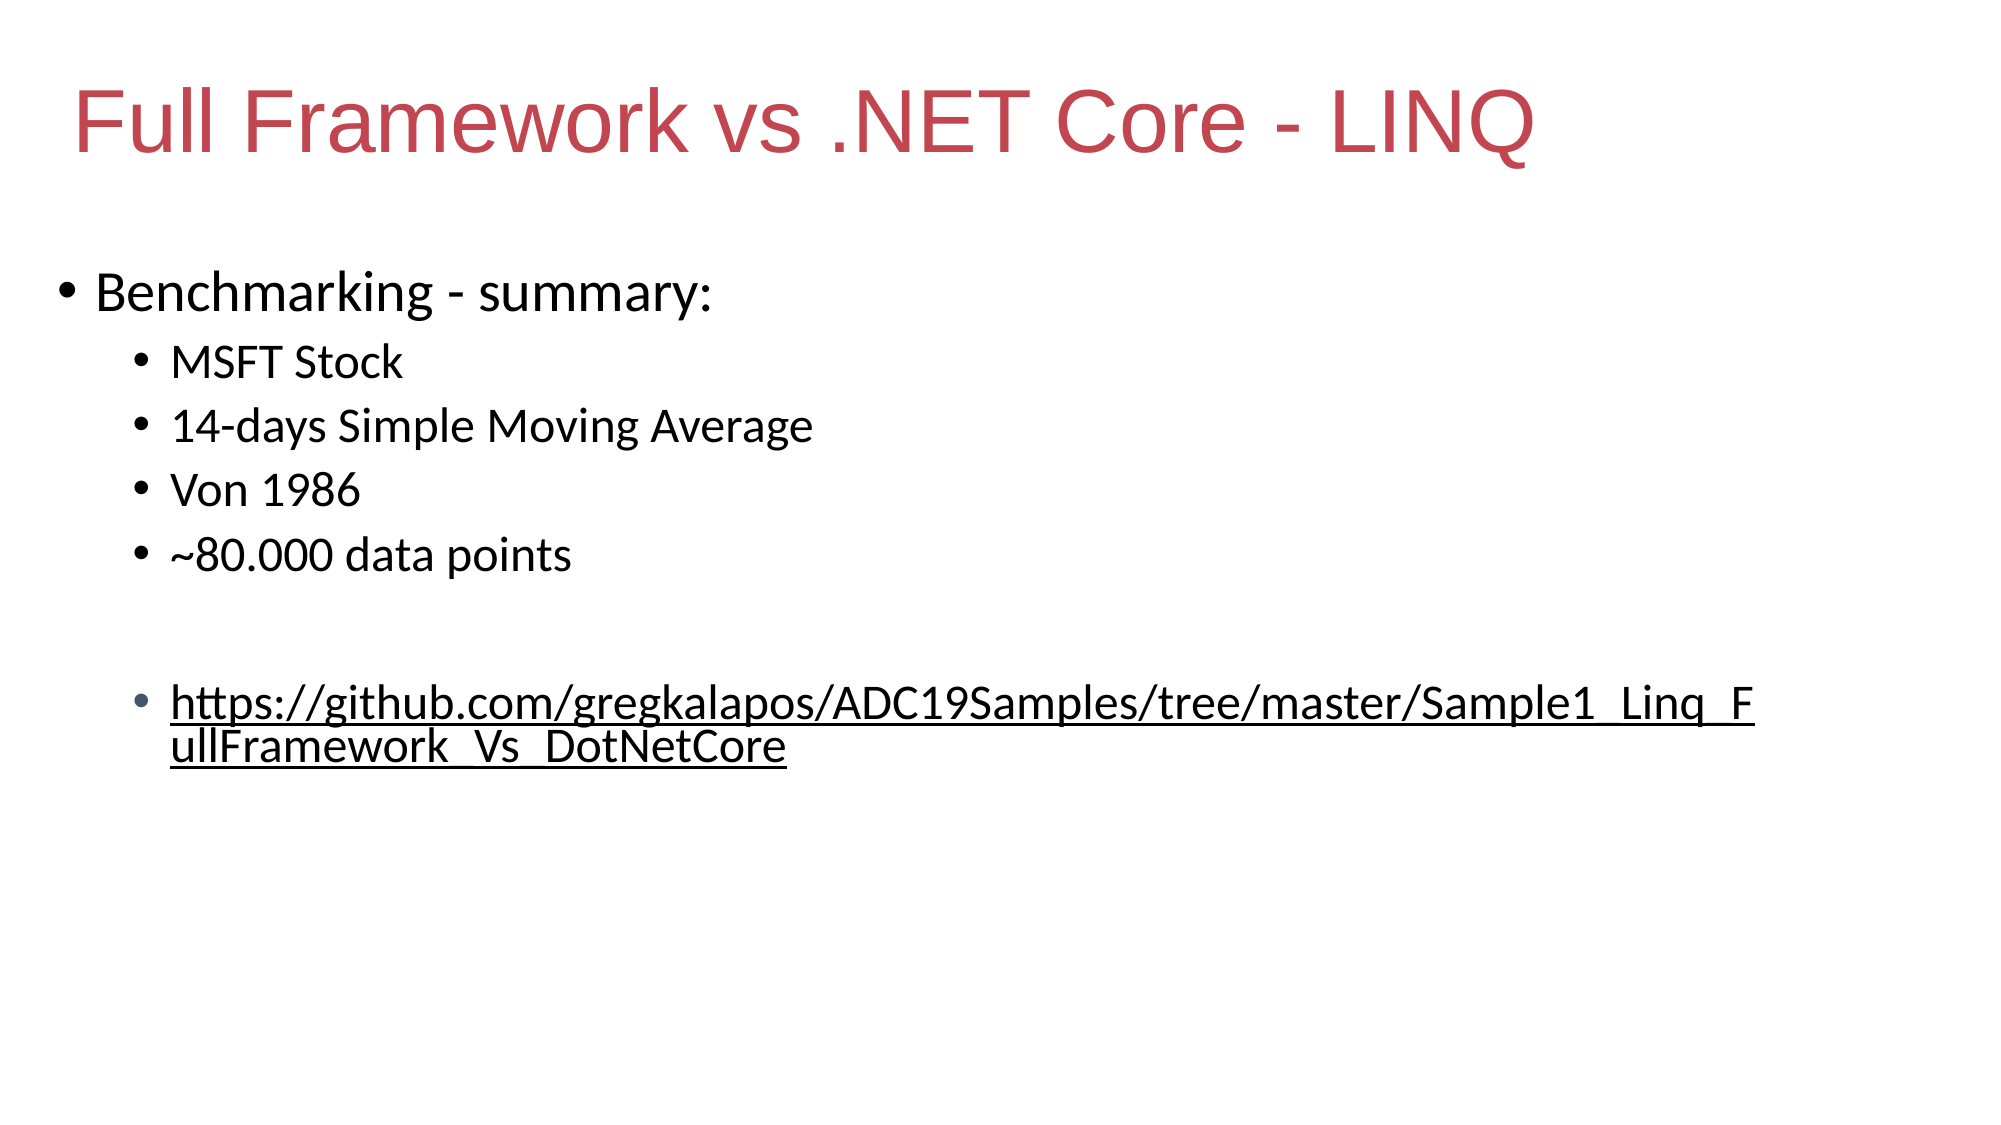

# Full Framework vs .NET Core - LINQ
Benchmarking - summary:
MSFT Stock
14-days Simple Moving Average
Von 1986
~80.000 data points

https://github.com/gregkalapos/ADC19Samples/tree/master/Sample1_Linq_FullFramework_Vs_DotNetCore